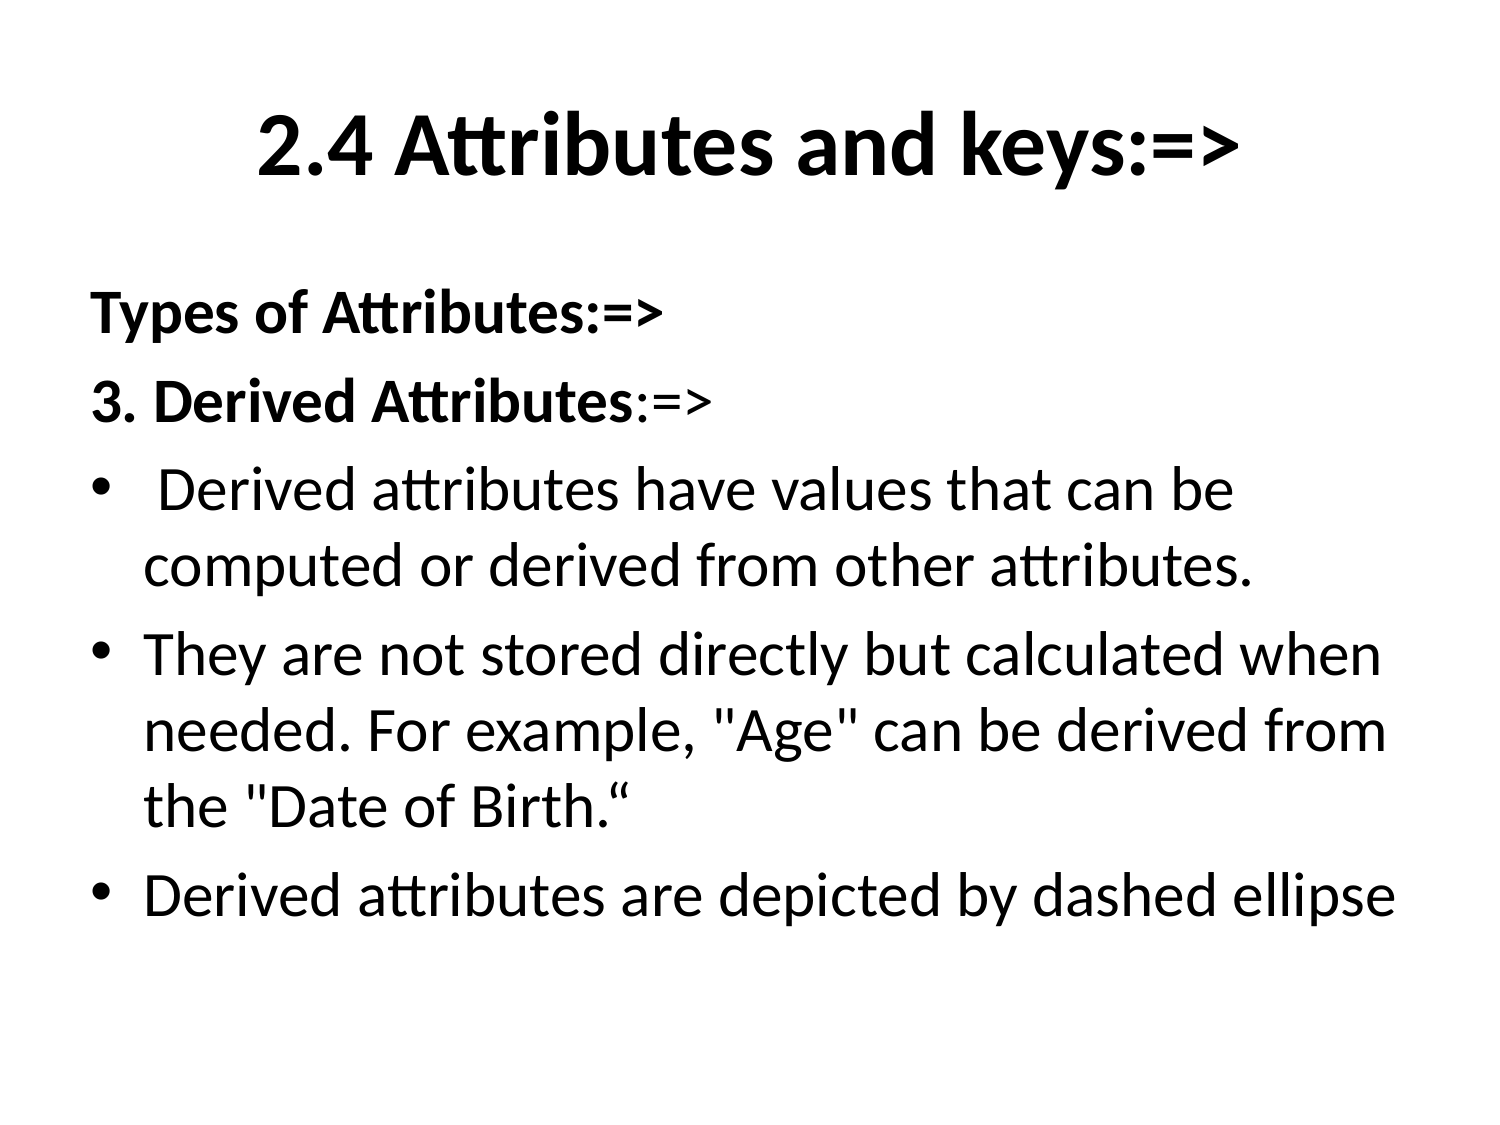

# 2.4 Attributes and keys:=>
Types of Attributes:=>
3. Derived Attributes:=>
 Derived attributes have values that can be computed or derived from other attributes.
They are not stored directly but calculated when needed. For example, "Age" can be derived from the "Date of Birth.“
Derived attributes are depicted by dashed ellipse